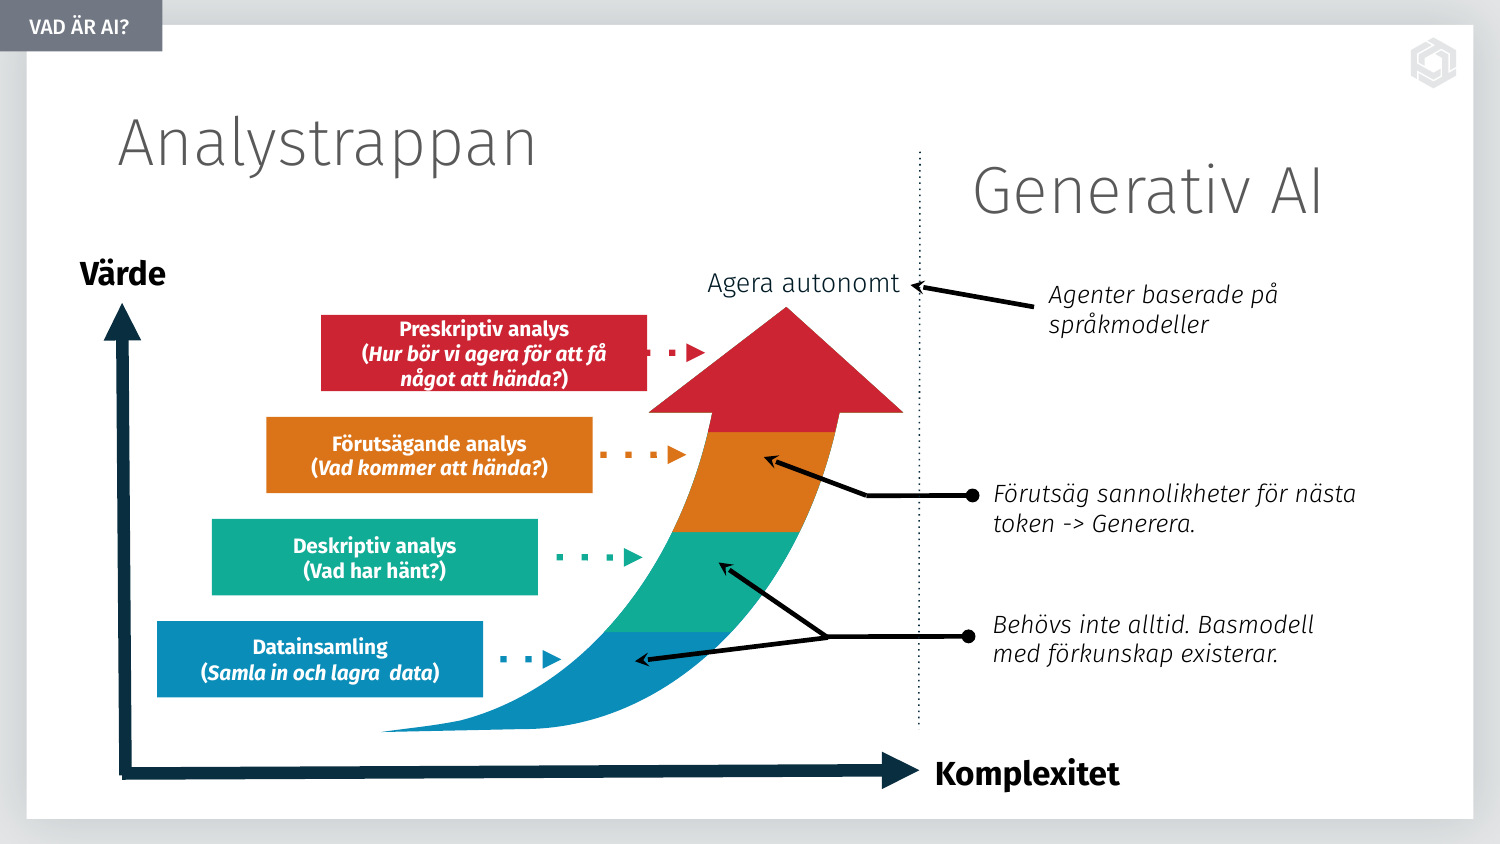

VAD ÄR AI?
Analystrappan
# Generativ AI

01
Värde
Agera autonomt
Agenter baserade på språkmodeller

Preskriptiv analys
(Hur bör vi agera för att få något att hända?)
02
Förutsägande analys
(Vad kommer att hända?)
Förutsäg sannolikheter för nästa token -> Generera.
Deskriptiv analys
(Vad har hänt?)
Behövs inte alltid. Basmodell med förkunskap existerar.
Datainsamling
(Samla in och lagra  data)
Komplexitet